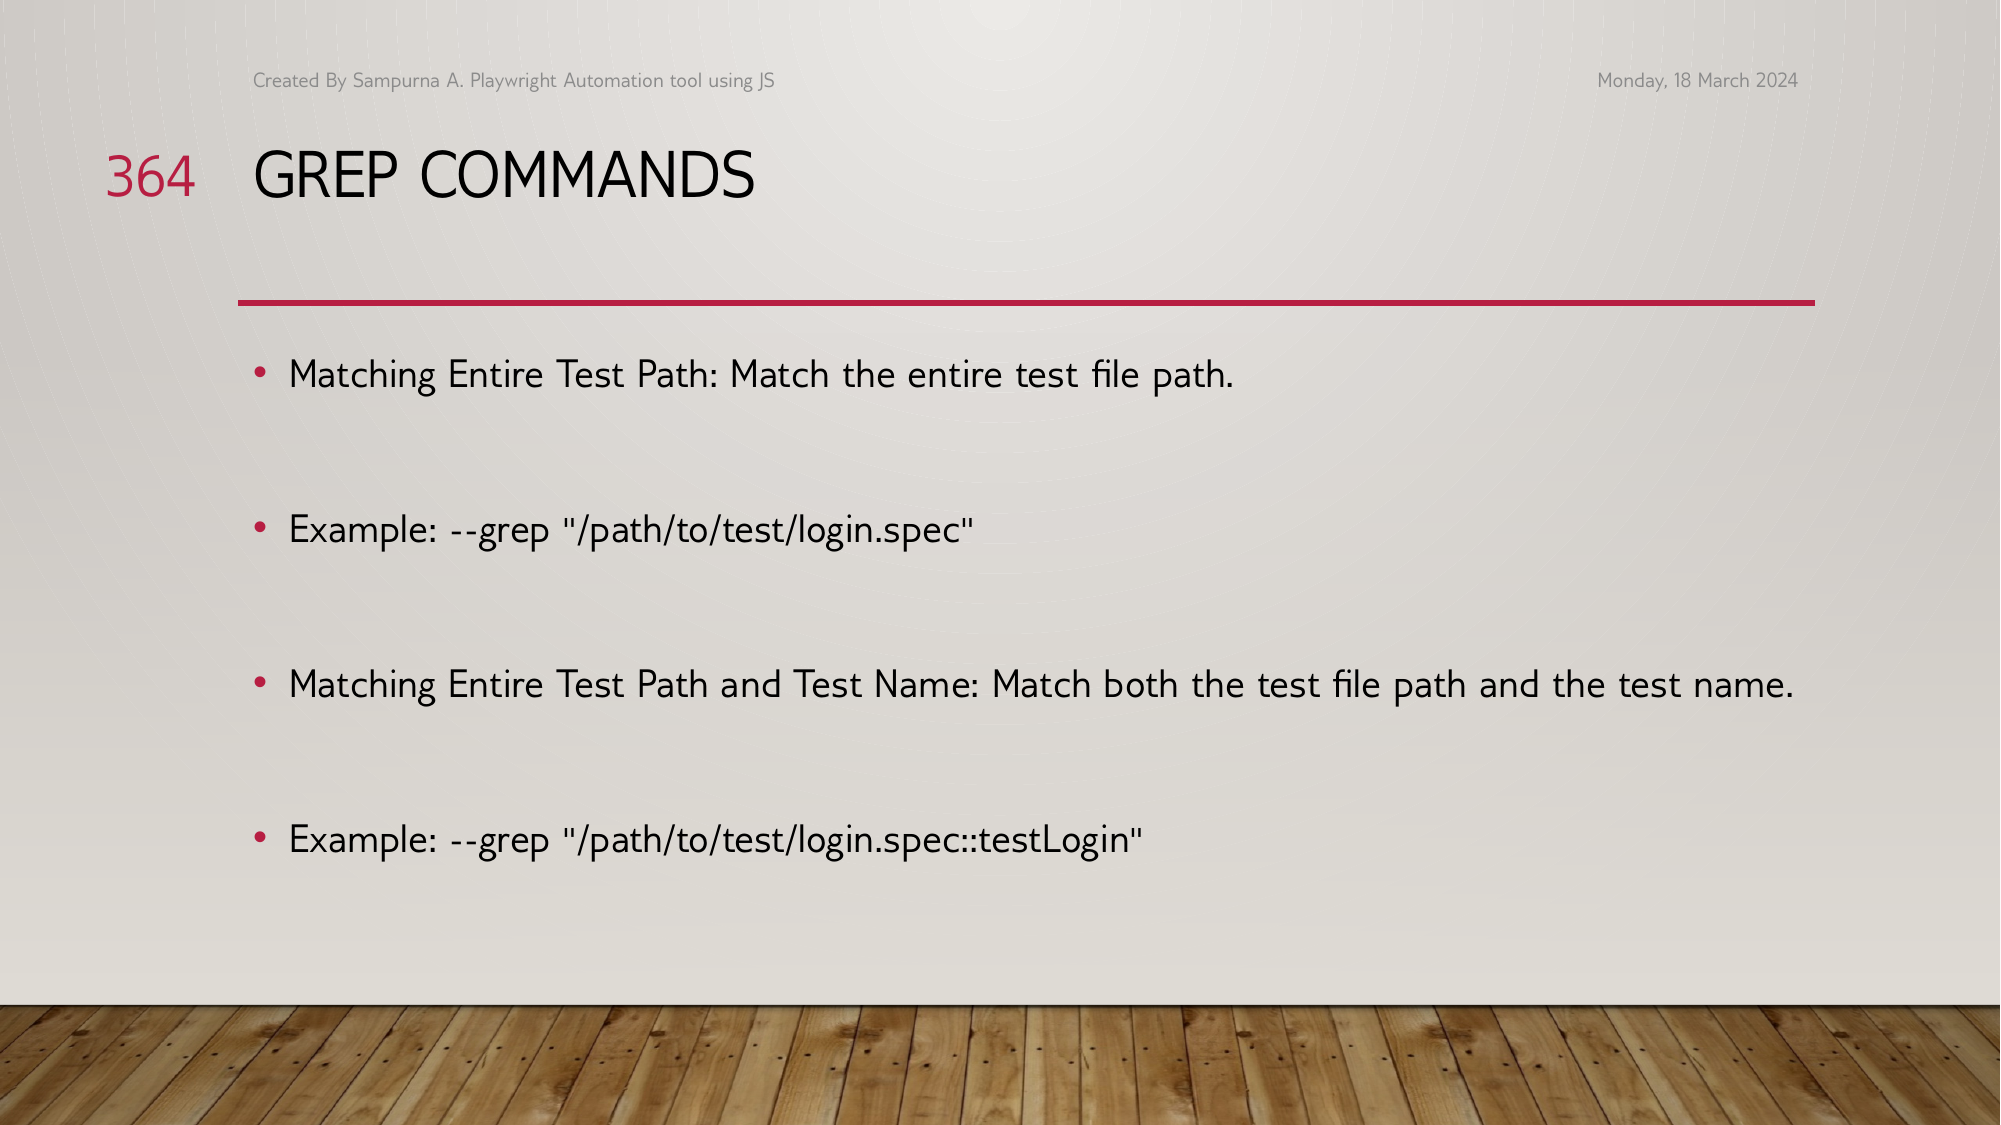

Created By Sampurna A. Playwright Automation tool using JS
Monday, 18 March 2024
364
# Grep commands
Matching Entire Test Path: Match the entire test file path.

Example: --grep "/path/to/test/login.spec"

Matching Entire Test Path and Test Name: Match both the test file path and the test name.

Example: --grep "/path/to/test/login.spec::testLogin"